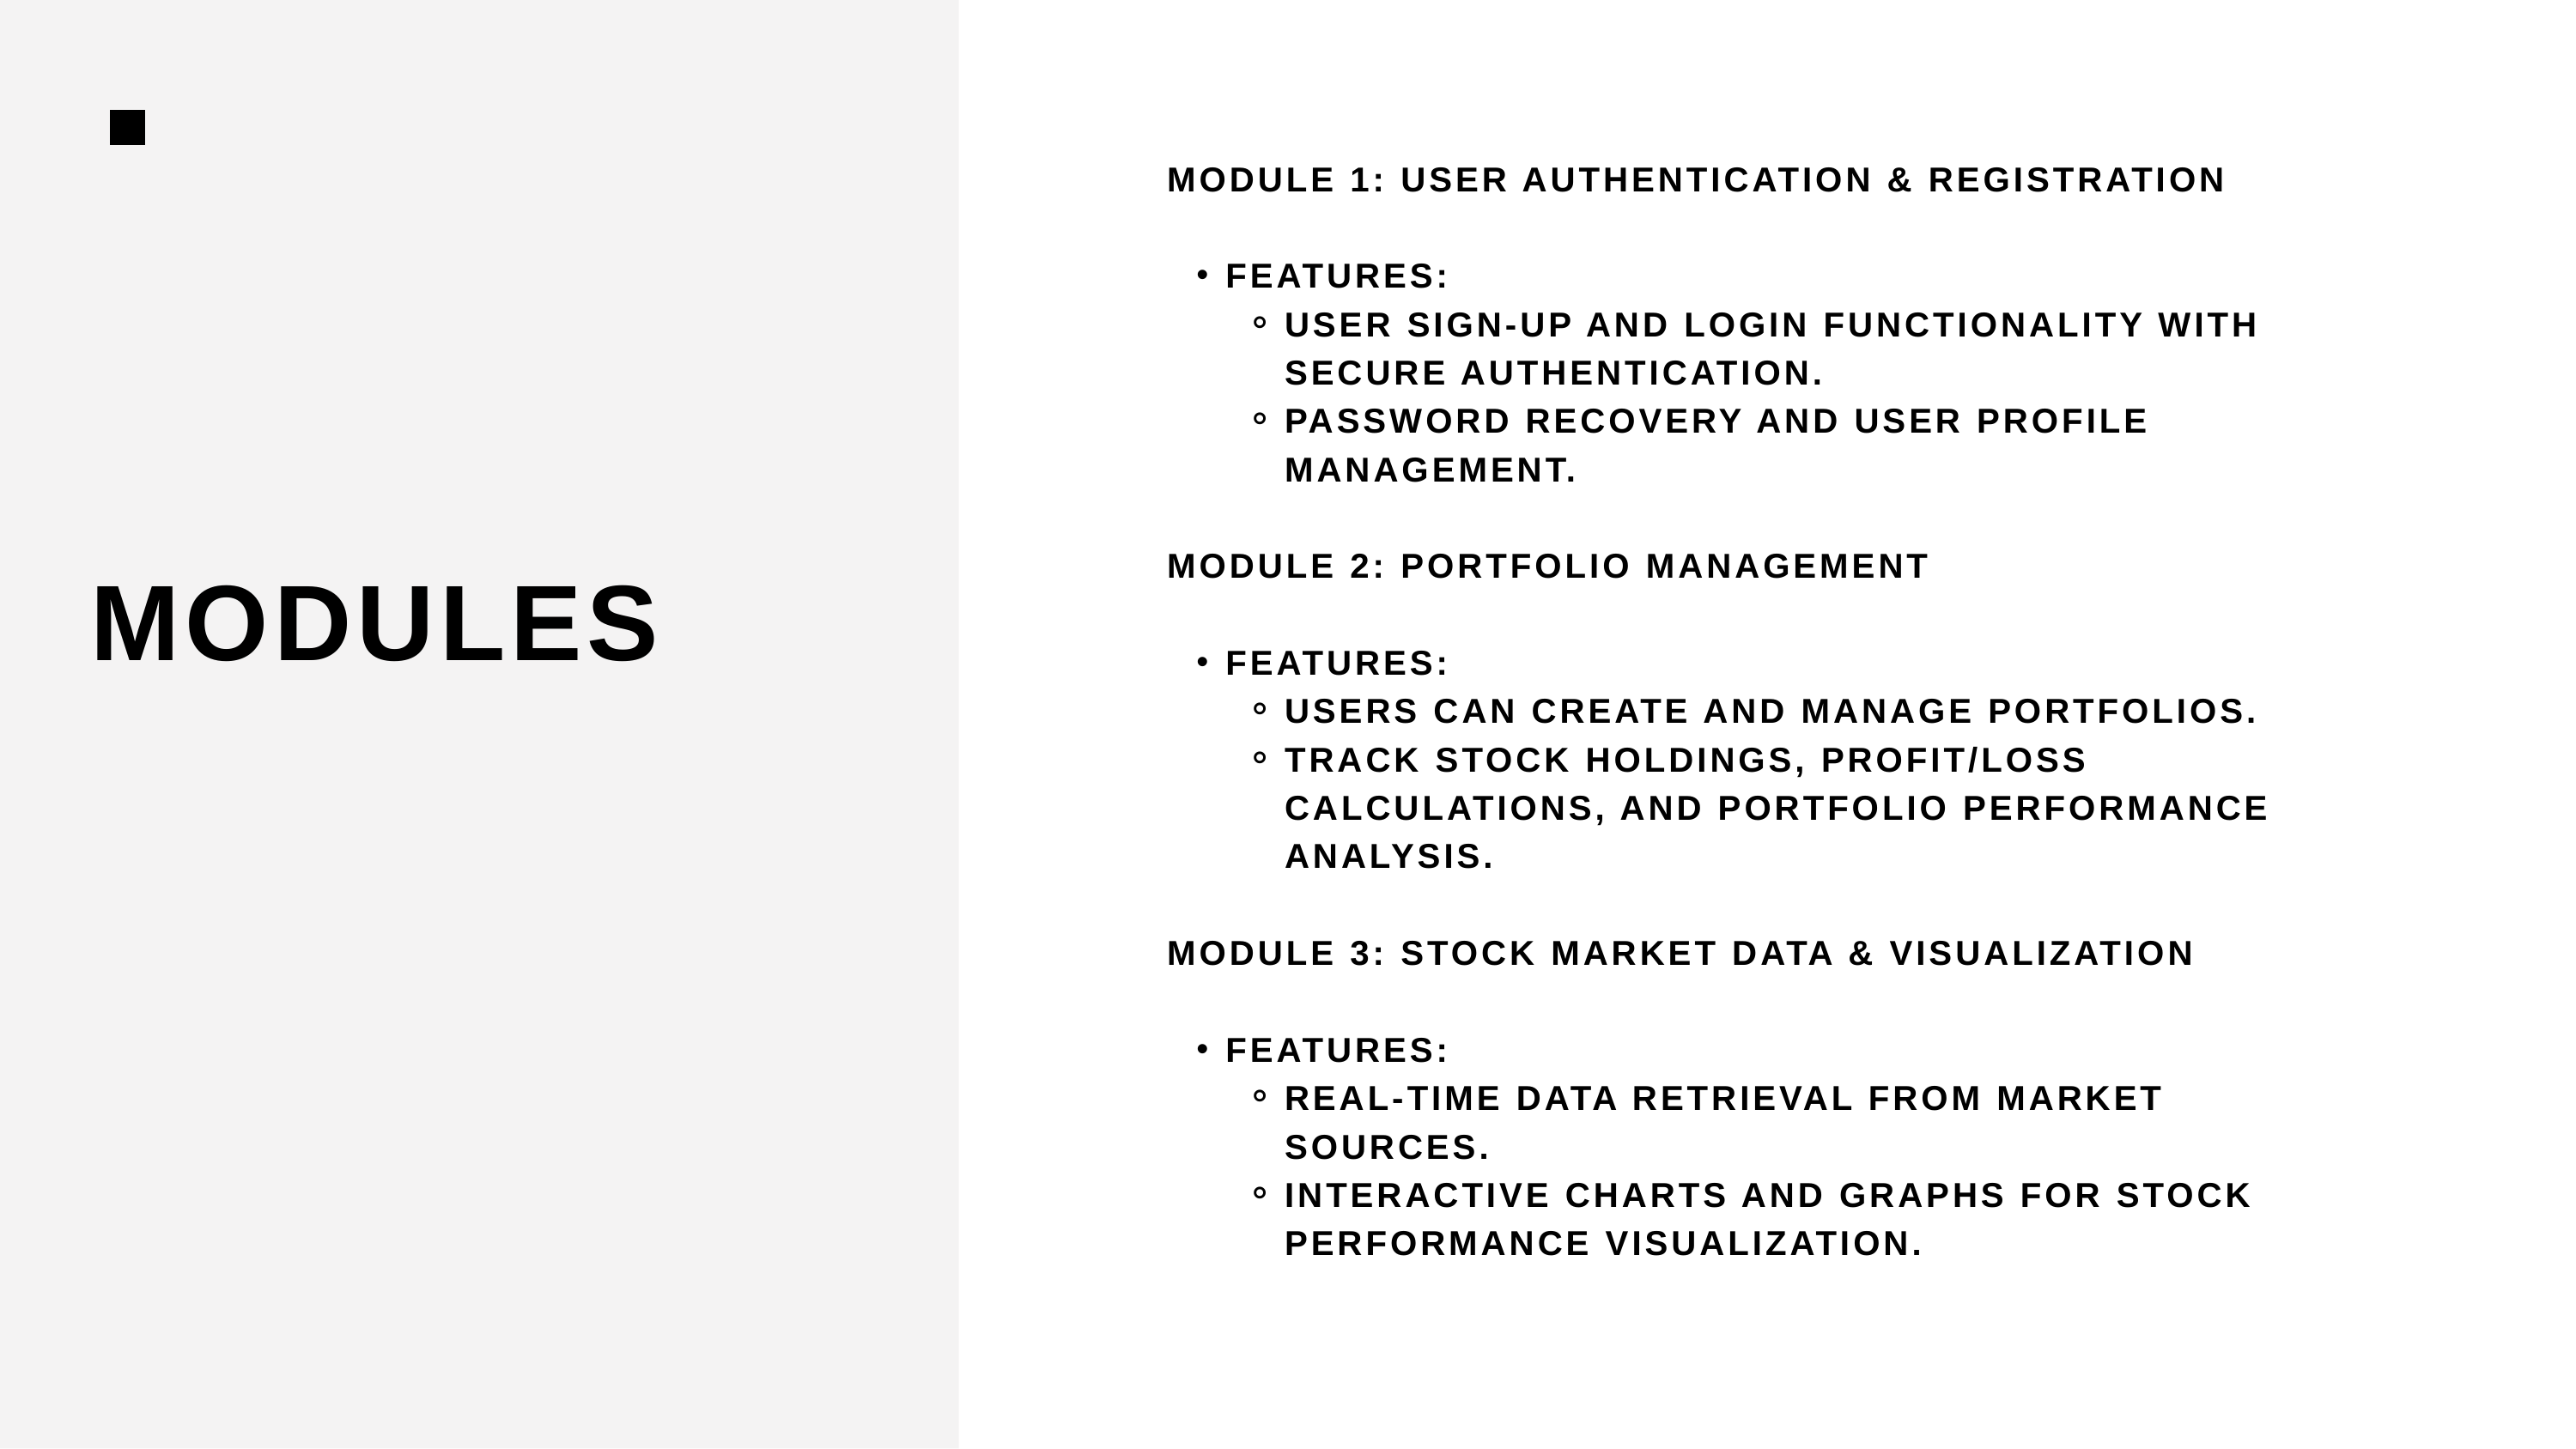

MODULE 1: USER AUTHENTICATION & REGISTRATION

FEATURES:
USER SIGN-UP AND LOGIN FUNCTIONALITY WITH SECURE AUTHENTICATION.
PASSWORD RECOVERY AND USER PROFILE MANAGEMENT.

MODULE 2: PORTFOLIO MANAGEMENT

FEATURES:
USERS CAN CREATE AND MANAGE PORTFOLIOS.
TRACK STOCK HOLDINGS, PROFIT/LOSS CALCULATIONS, AND PORTFOLIO PERFORMANCE ANALYSIS.

MODULE 3: STOCK MARKET DATA & VISUALIZATION

FEATURES:
REAL-TIME DATA RETRIEVAL FROM MARKET SOURCES.
INTERACTIVE CHARTS AND GRAPHS FOR STOCK PERFORMANCE VISUALIZATION.

MODULES